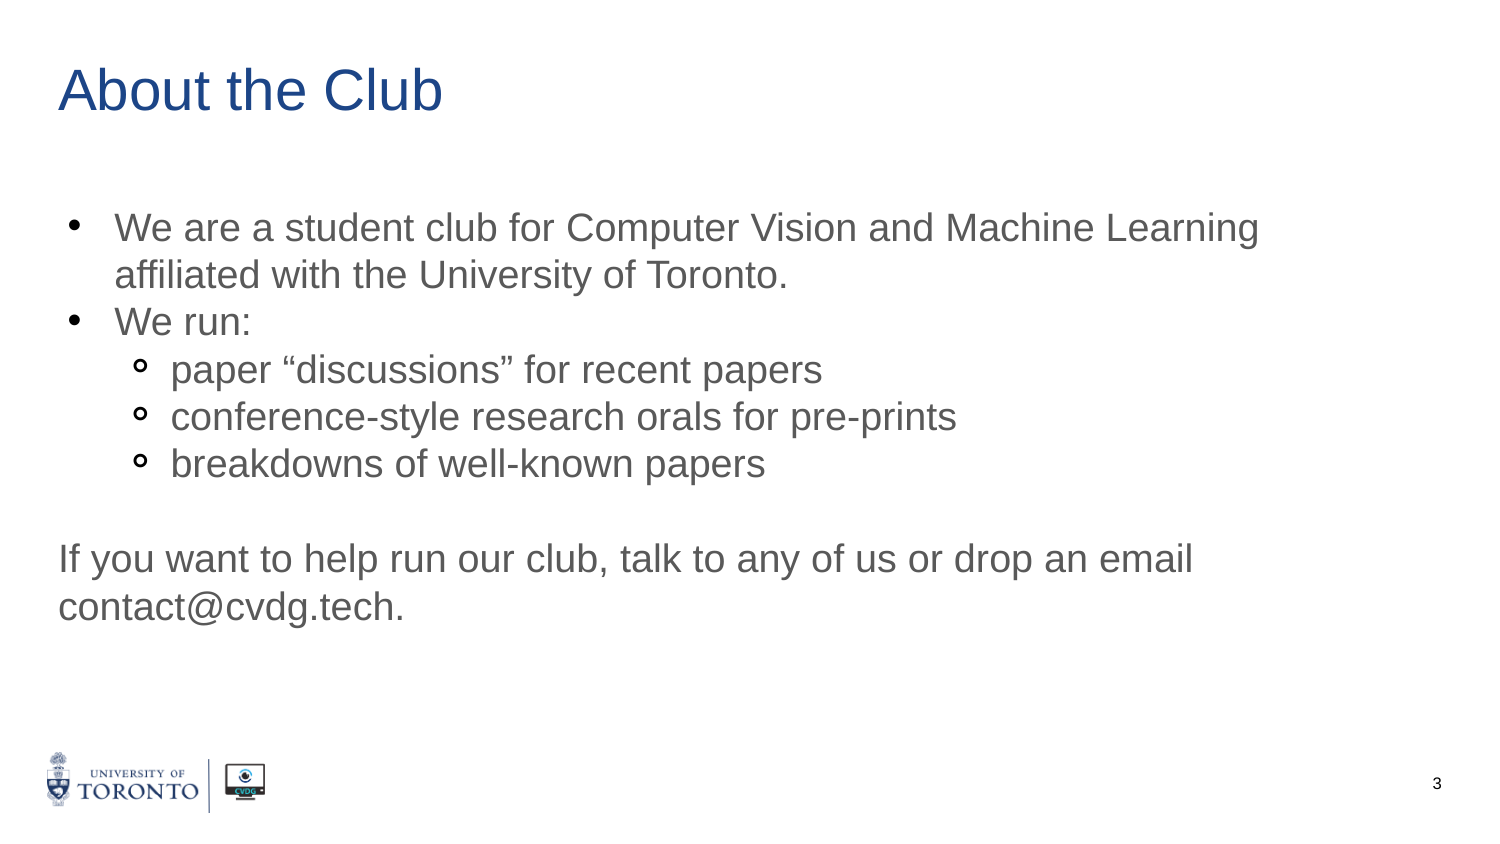

# About the Club
We are a student club for Computer Vision and Machine Learning affiliated with the University of Toronto.
We run:
paper “discussions” for recent papers
conference-style research orals for pre-prints
breakdowns of well-known papers

If you want to help run our club, talk to any of us or drop an email contact@cvdg.tech.

3